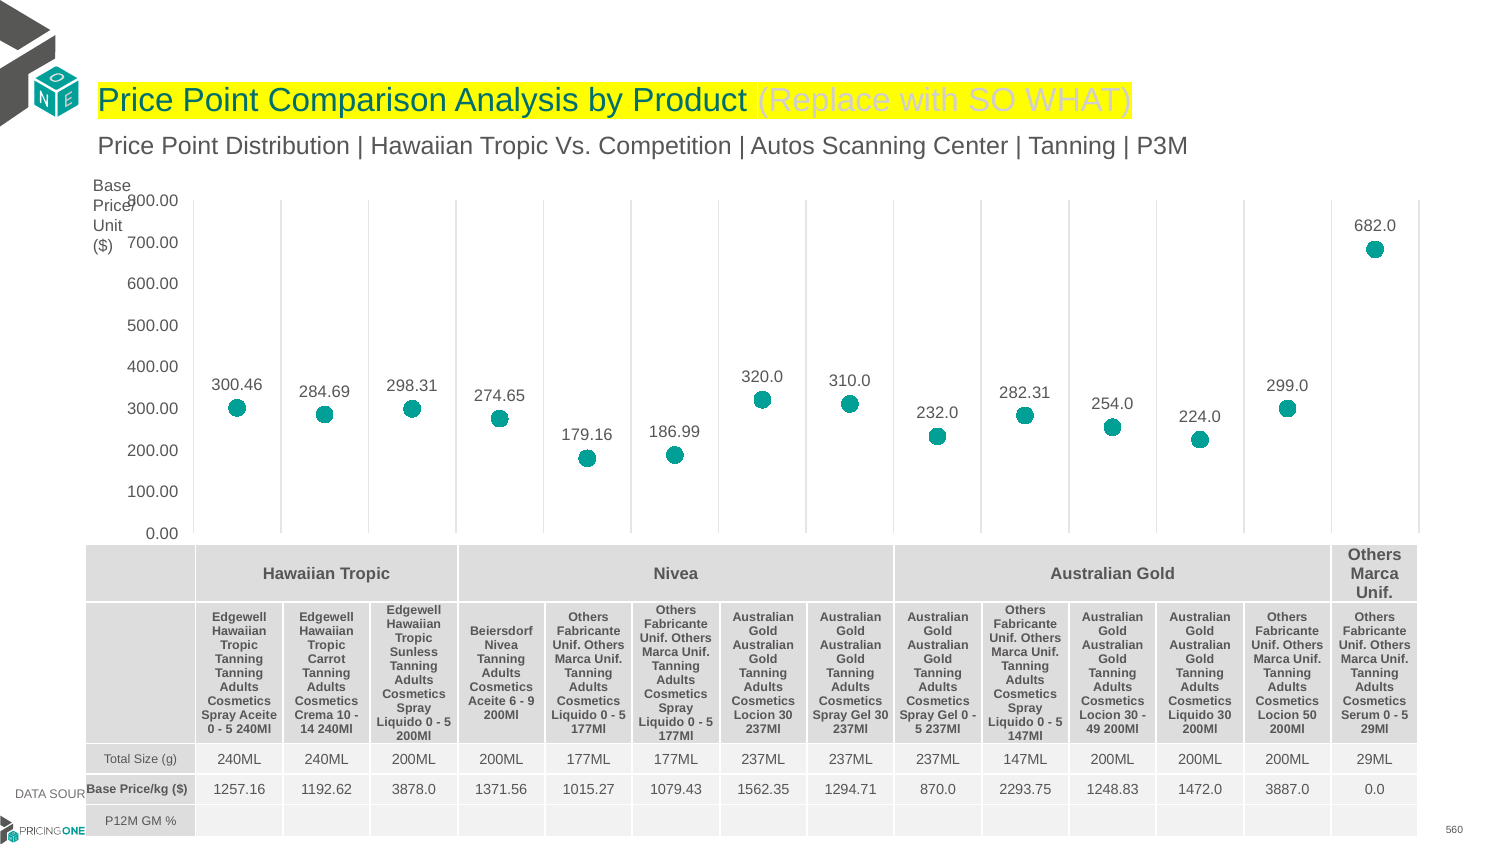

# Price Point Comparison Analysis by Product (Replace with SO WHAT)
Price Point Distribution | Hawaiian Tropic Vs. Competition | Autos Scanning Center | Tanning | P3M
Base Price/Unit ($)

### Chart

| Category | Base Price/Unit |
|---|---|
| Edgewell Hawaiian Tropic Tanning Tanning Adults Cosmetics Spray Aceite 0 - 5 240Ml | 300.46 |
| Edgewell Hawaiian Tropic Carrot Tanning Adults Cosmetics Crema 10 - 14 240Ml | 284.69 |
| Edgewell Hawaiian Tropic Sunless Tanning Adults Cosmetics Spray Liquido 0 - 5 200Ml | 298.31 |
| Beiersdorf Nivea Tanning Adults Cosmetics Aceite 6 - 9 200Ml | 274.65 |
| Others Fabricante Unif. Others Marca Unif. Tanning Adults Cosmetics Liquido 0 - 5 177Ml | 179.16 |
| Others Fabricante Unif. Others Marca Unif. Tanning Adults Cosmetics Spray Liquido 0 - 5 177Ml | 186.99 |
| Australian Gold Australian Gold Tanning Adults Cosmetics Locion 30 237Ml | 320.0 |
| Australian Gold Australian Gold Tanning Adults Cosmetics Spray Gel 30 237Ml | 310.0 |
| Australian Gold Australian Gold Tanning Adults Cosmetics Spray Gel 0 - 5 237Ml | 232.0 |
| Others Fabricante Unif. Others Marca Unif. Tanning Adults Cosmetics Spray Liquido 0 - 5 147Ml | 282.31 |
| Australian Gold Australian Gold Tanning Adults Cosmetics Locion 30 - 49 200Ml | 254.0 |
| Australian Gold Australian Gold Tanning Adults Cosmetics Liquido 30 200Ml | 224.0 |
| Others Fabricante Unif. Others Marca Unif. Tanning Adults Cosmetics Locion 50 200Ml | 299.0 |
| Others Fabricante Unif. Others Marca Unif. Tanning Adults Cosmetics Serum 0 - 5 29Ml | 682.0 |
|  | Hawaiian Tropic | Hawaiian Tropic | Hawaiian Tropic | Nivea | Others Marca Unif. | Others Marca Unif. | Australian Gold | Australian Gold | Australian Gold | Others Marca Unif. | Australian Gold | Australian Gold | Others Marca Unif. | Others Marca Unif. |
| --- | --- | --- | --- | --- | --- | --- | --- | --- | --- | --- | --- | --- | --- | --- |
|  | Edgewell Hawaiian Tropic Tanning Tanning Adults Cosmetics Spray Aceite 0 - 5 240Ml | Edgewell Hawaiian Tropic Carrot Tanning Adults Cosmetics Crema 10 - 14 240Ml | Edgewell Hawaiian Tropic Sunless Tanning Adults Cosmetics Spray Liquido 0 - 5 200Ml | Beiersdorf Nivea Tanning Adults Cosmetics Aceite 6 - 9 200Ml | Others Fabricante Unif. Others Marca Unif. Tanning Adults Cosmetics Liquido 0 - 5 177Ml | Others Fabricante Unif. Others Marca Unif. Tanning Adults Cosmetics Spray Liquido 0 - 5 177Ml | Australian Gold Australian Gold Tanning Adults Cosmetics Locion 30 237Ml | Australian Gold Australian Gold Tanning Adults Cosmetics Spray Gel 30 237Ml | Australian Gold Australian Gold Tanning Adults Cosmetics Spray Gel 0 - 5 237Ml | Others Fabricante Unif. Others Marca Unif. Tanning Adults Cosmetics Spray Liquido 0 - 5 147Ml | Australian Gold Australian Gold Tanning Adults Cosmetics Locion 30 - 49 200Ml | Australian Gold Australian Gold Tanning Adults Cosmetics Liquido 30 200Ml | Others Fabricante Unif. Others Marca Unif. Tanning Adults Cosmetics Locion 50 200Ml | Others Fabricante Unif. Others Marca Unif. Tanning Adults Cosmetics Serum 0 - 5 29Ml |
| Total Size (g) | 240ML | 240ML | 200ML | 200ML | 177ML | 177ML | 237ML | 237ML | 237ML | 147ML | 200ML | 200ML | 200ML | 29ML |
| Base Price/kg ($) | 1257.16 | 1192.62 | 3878.0 | 1371.56 | 1015.27 | 1079.43 | 1562.35 | 1294.71 | 870.0 | 2293.75 | 1248.83 | 1472.0 | 3887.0 | 0.0 |
| P12M GM % |  |  |  |  |  |  |  |  |  |  |  |  |  |  |
DATA SOURCE: Trade Panel/Retailer Data | April  2025

6/29/2025
560